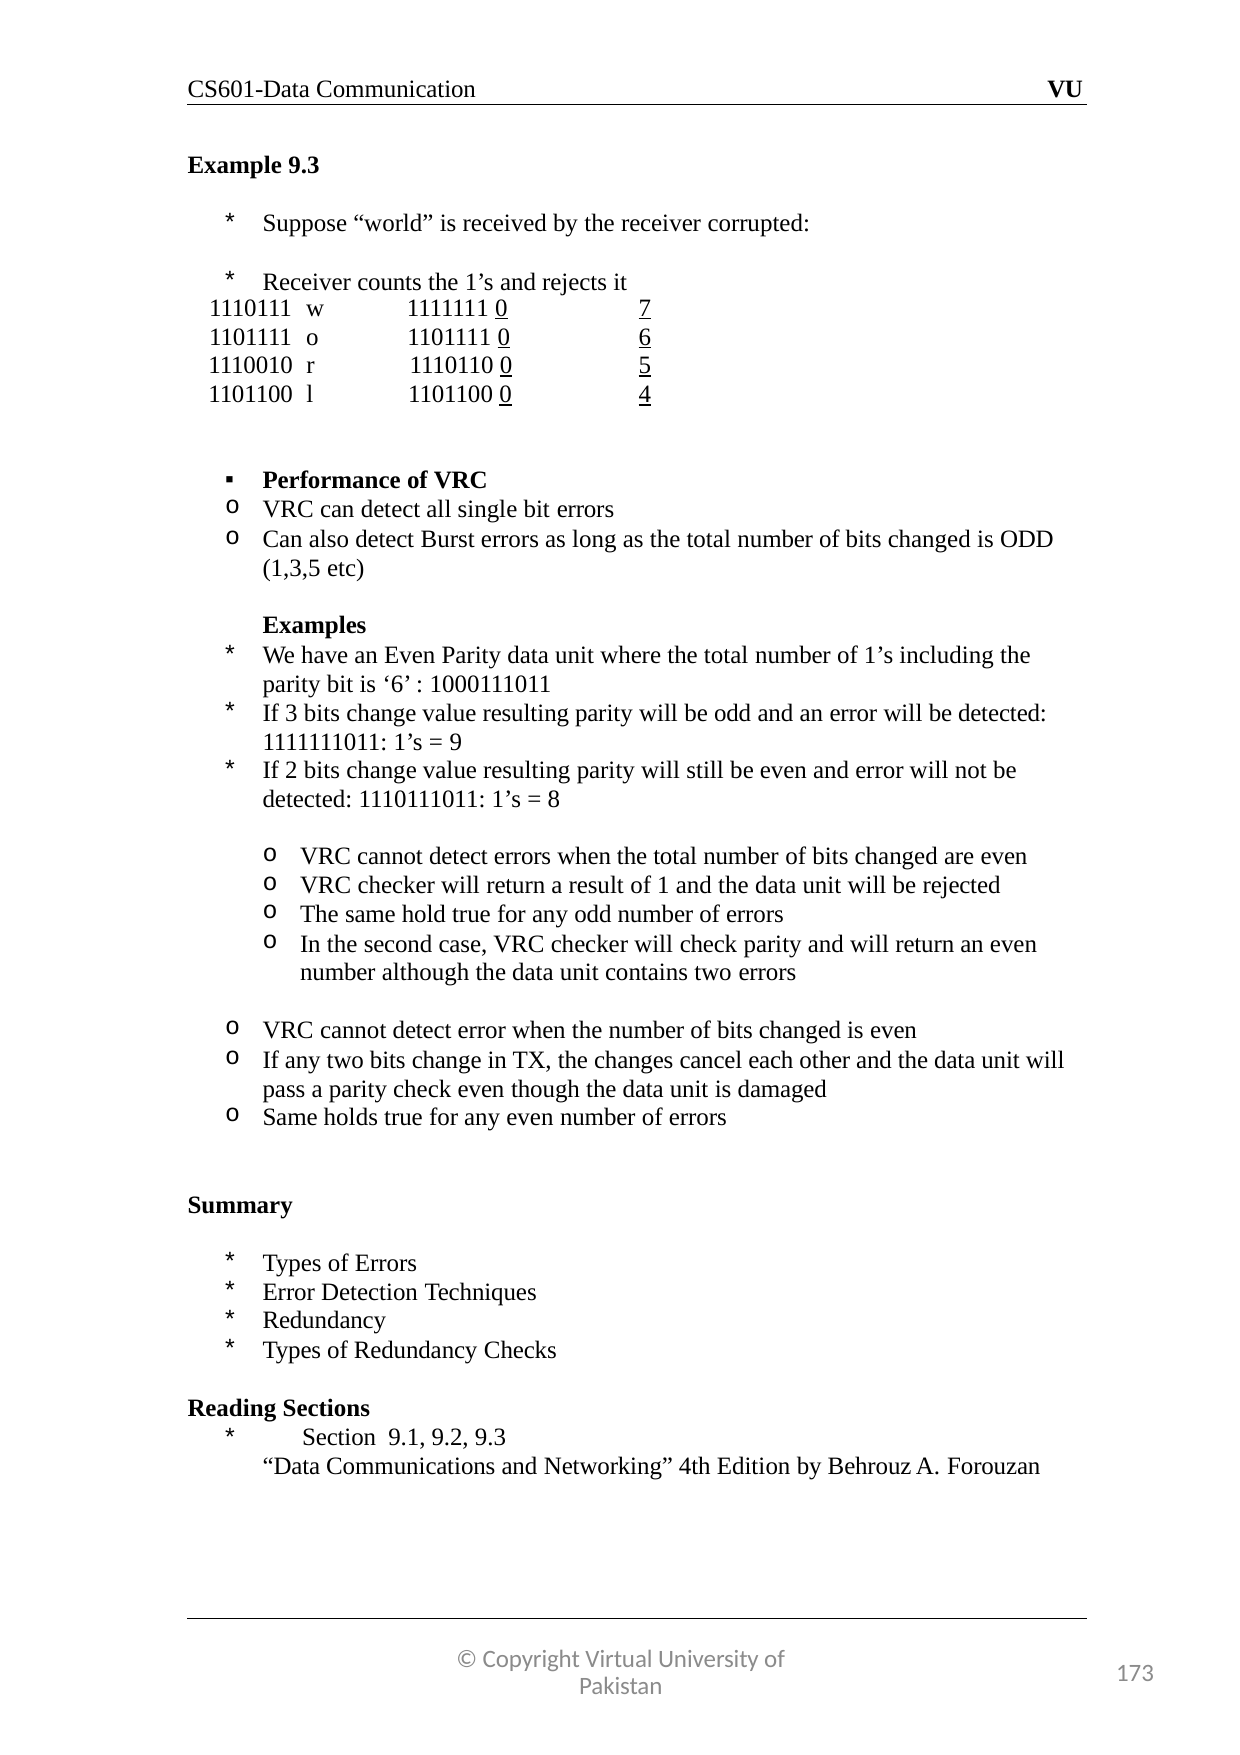

CS601-Data Communication
VU

Example 9.3

Suppose “world” is received by the receiver corrupted:

Receiver counts the 1’s and rejects it
| 1110111 | w | 1111111 0 7 |
| --- | --- | --- |
| 1101111 | o | 1101111 0 6 |
| 1110010 | r | 1110110 0 5 |
| 1101100 | l | 1101100 0 4 |
Performance of VRC
VRC can detect all single bit errors
Can also detect Burst errors as long as the total number of bits changed is ODD  (1,3,5 etc)

Examples
We have an Even Parity data unit where the total number of 1’s including the  parity bit is ‘6’ : 1000111011
If 3 bits change value resulting parity will be odd and an error will be detected:  1111111011: 1’s = 9
If 2 bits change value resulting parity will still be even and error will not be  detected: 1110111011: 1’s = 8

VRC cannot detect errors when the total number of bits changed are even
VRC checker will return a result of 1 and the data unit will be rejected
The same hold true for any odd number of errors
In the second case, VRC checker will check parity and will return an even  number although the data unit contains two errors

VRC cannot detect error when the number of bits changed is even
If any two bits change in TX, the changes cancel each other and the data unit will  pass a parity check even though the data unit is damaged
Same holds true for any even number of errors

Summary

Types of Errors
Error Detection Techniques
Redundancy
Types of Redundancy Checks

Reading Sections
*	Section  9.1, 9.2, 9.3
“Data Communications and Networking” 4th Edition by Behrouz A. Forouzan

© Copyright Virtual University of Pakistan
173